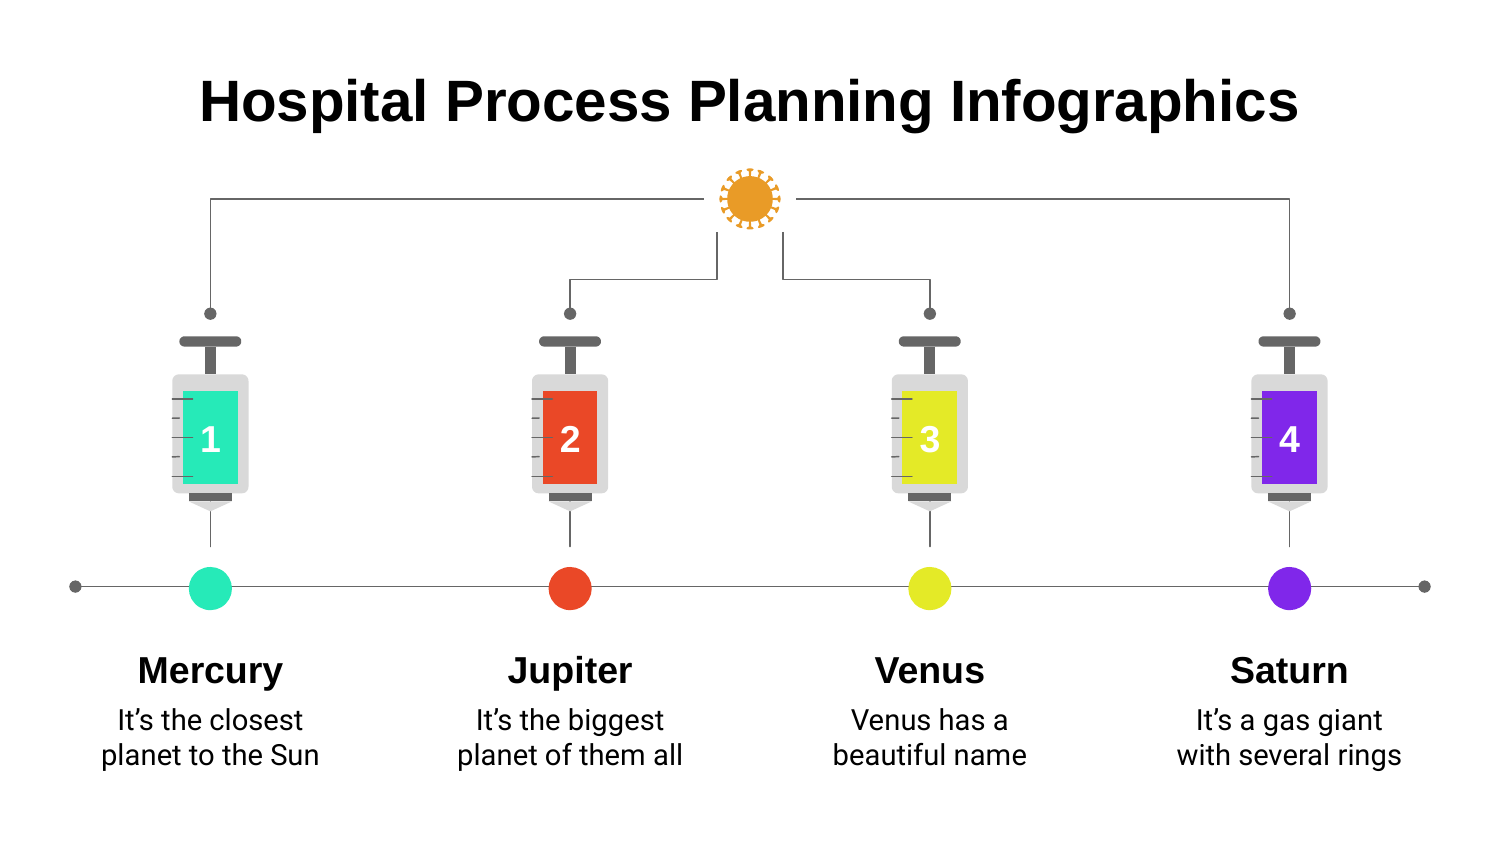

# Hospital Process Planning Infographics

1
Mercury
It’s the closest planet to the Sun
2
Jupiter
It’s the biggest planet of them all
3
Venus
Venus has a beautiful name
4
Saturn
It’s a gas giant with several rings